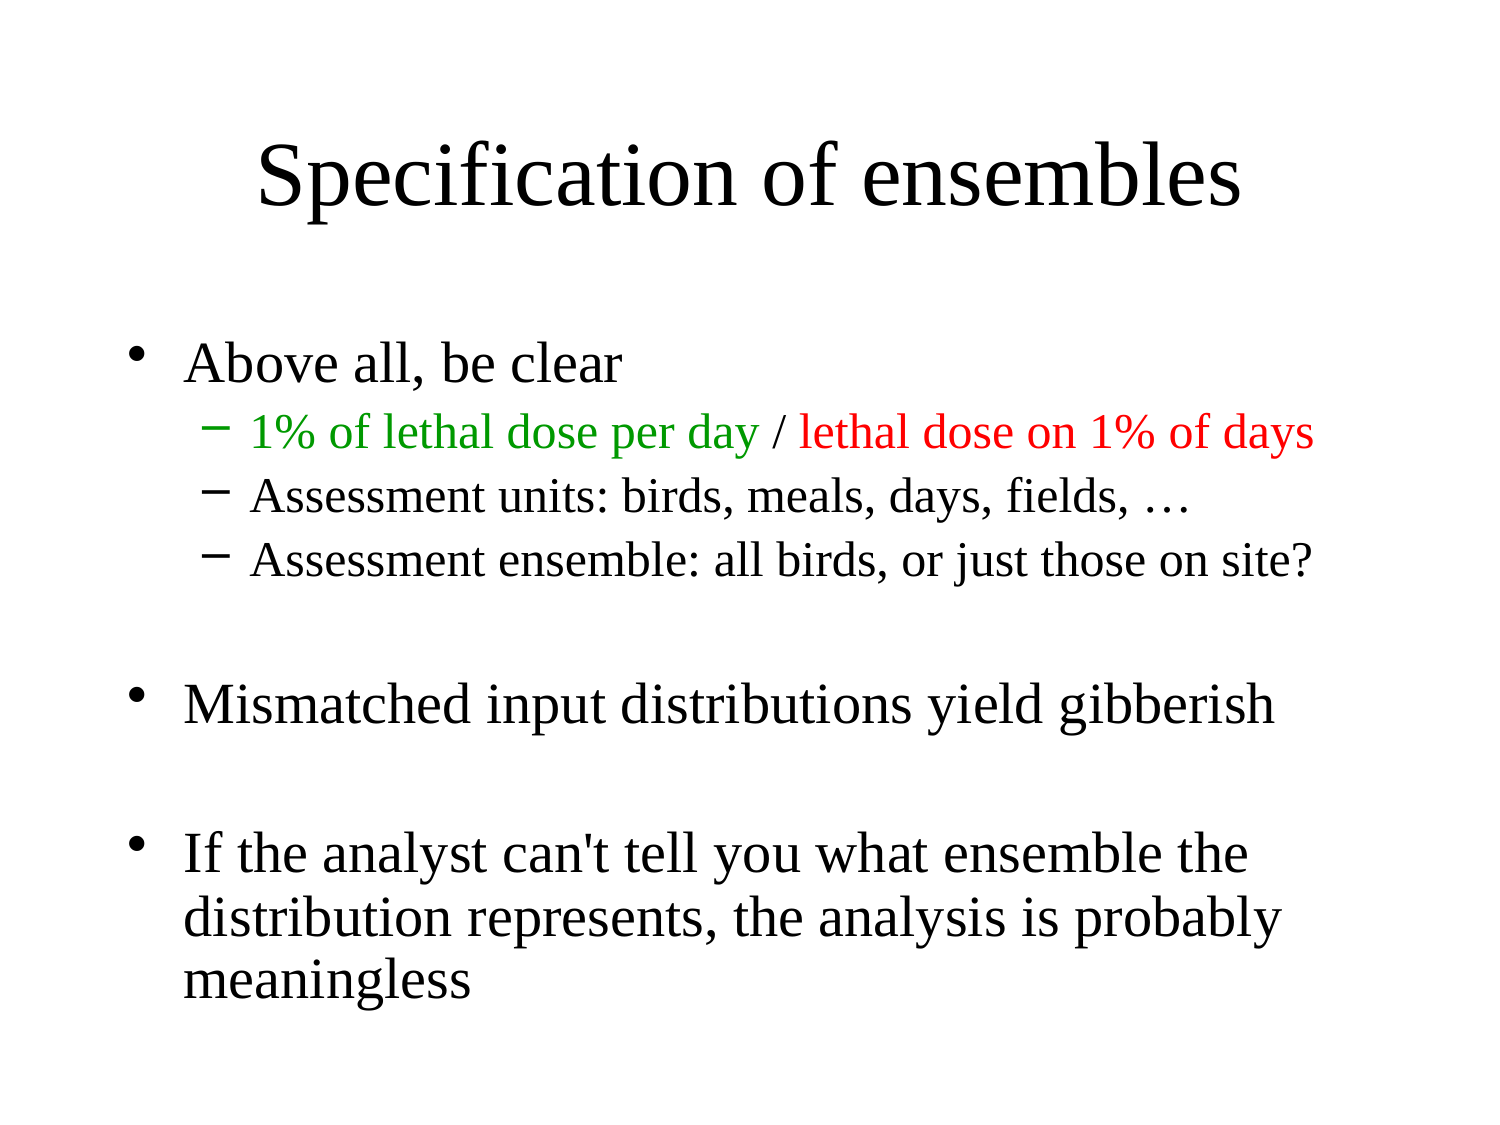

# Specification of ensembles
Above all, be clear
1% of lethal dose per day / lethal dose on 1% of days
Assessment units: birds, meals, days, fields, …
Assessment ensemble: all birds, or just those on site?

Mismatched input distributions yield gibberish

If the analyst can't tell you what ensemble the distribution represents, the analysis is probably meaningless